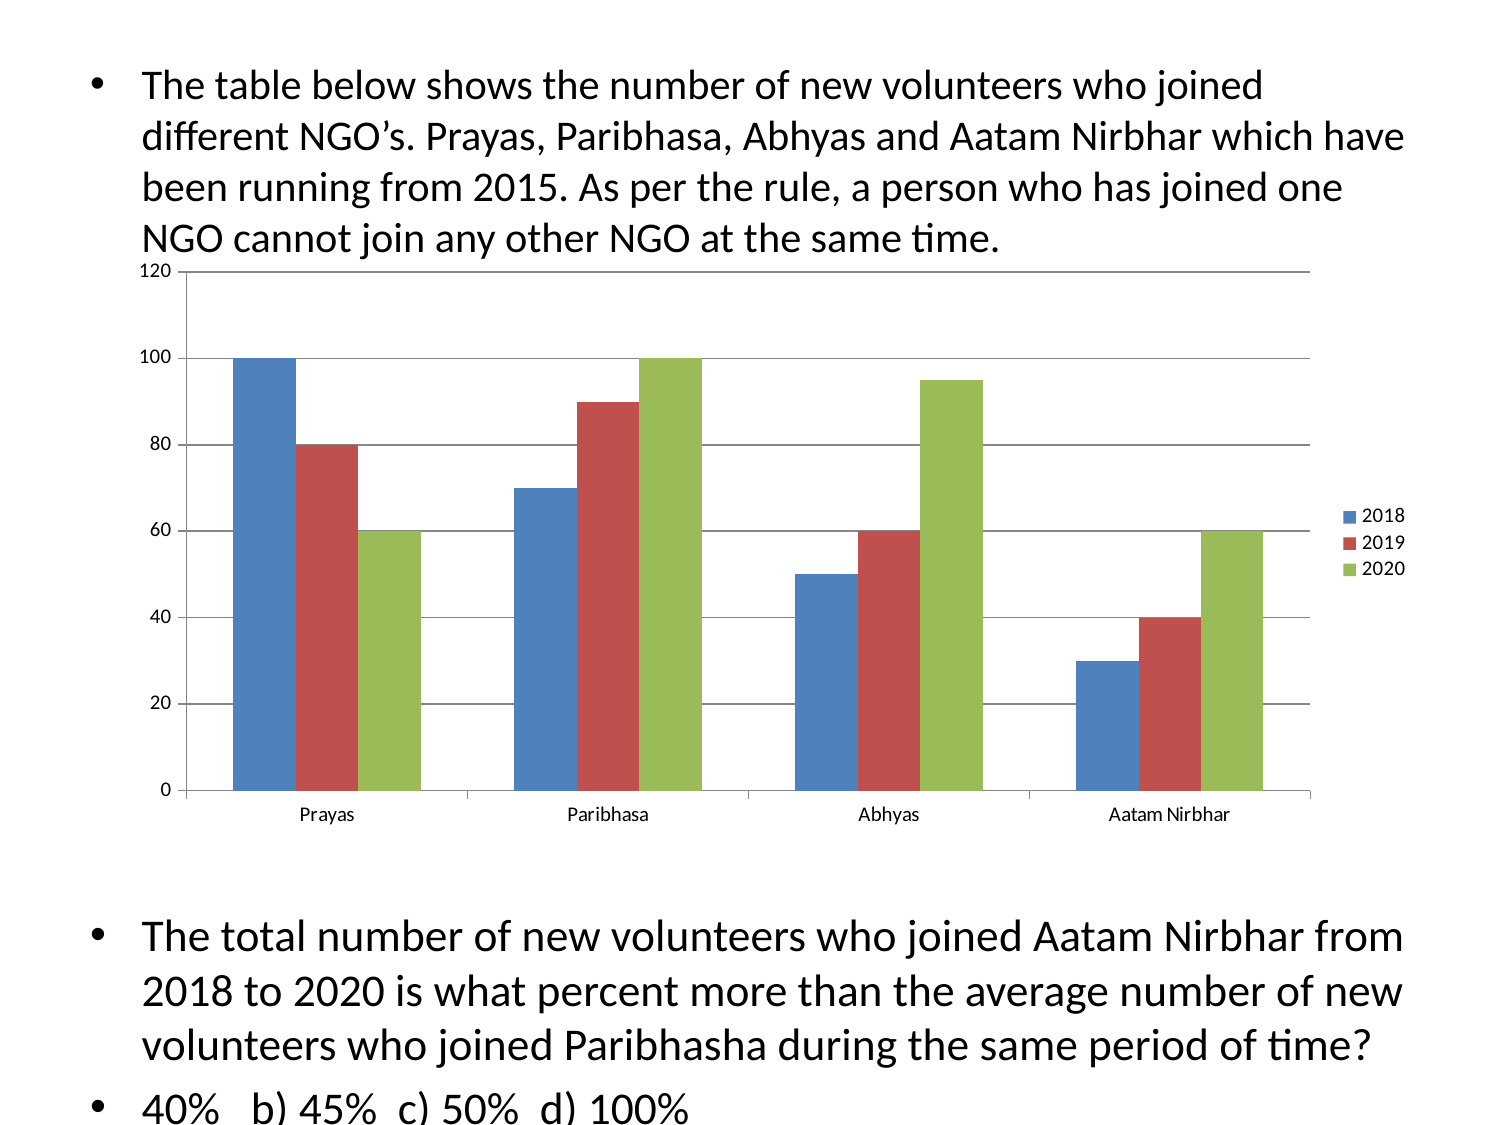

The table below shows the number of new volunteers who joined different NGO’s. Prayas, Paribhasa, Abhyas and Aatam Nirbhar which have been running from 2015. As per the rule, a person who has joined one NGO cannot join any other NGO at the same time.

The total number of new volunteers who joined Aatam Nirbhar from 2018 to 2020 is what percent more than the average number of new volunteers who joined Paribhasha during the same period of time?
40%   b) 45%  c) 50%  d) 100%

### Chart

| Category | 2018 | 2019 | 2020 |
|---|---|---|---|
| Prayas | 100.0 | 80.0 | 60.0 |
| Paribhasa | 70.0 | 90.0 | 100.0 |
| Abhyas | 50.0 | 60.0 | 95.0 |
| Aatam Nirbhar | 30.0 | 40.0 | 60.0 |